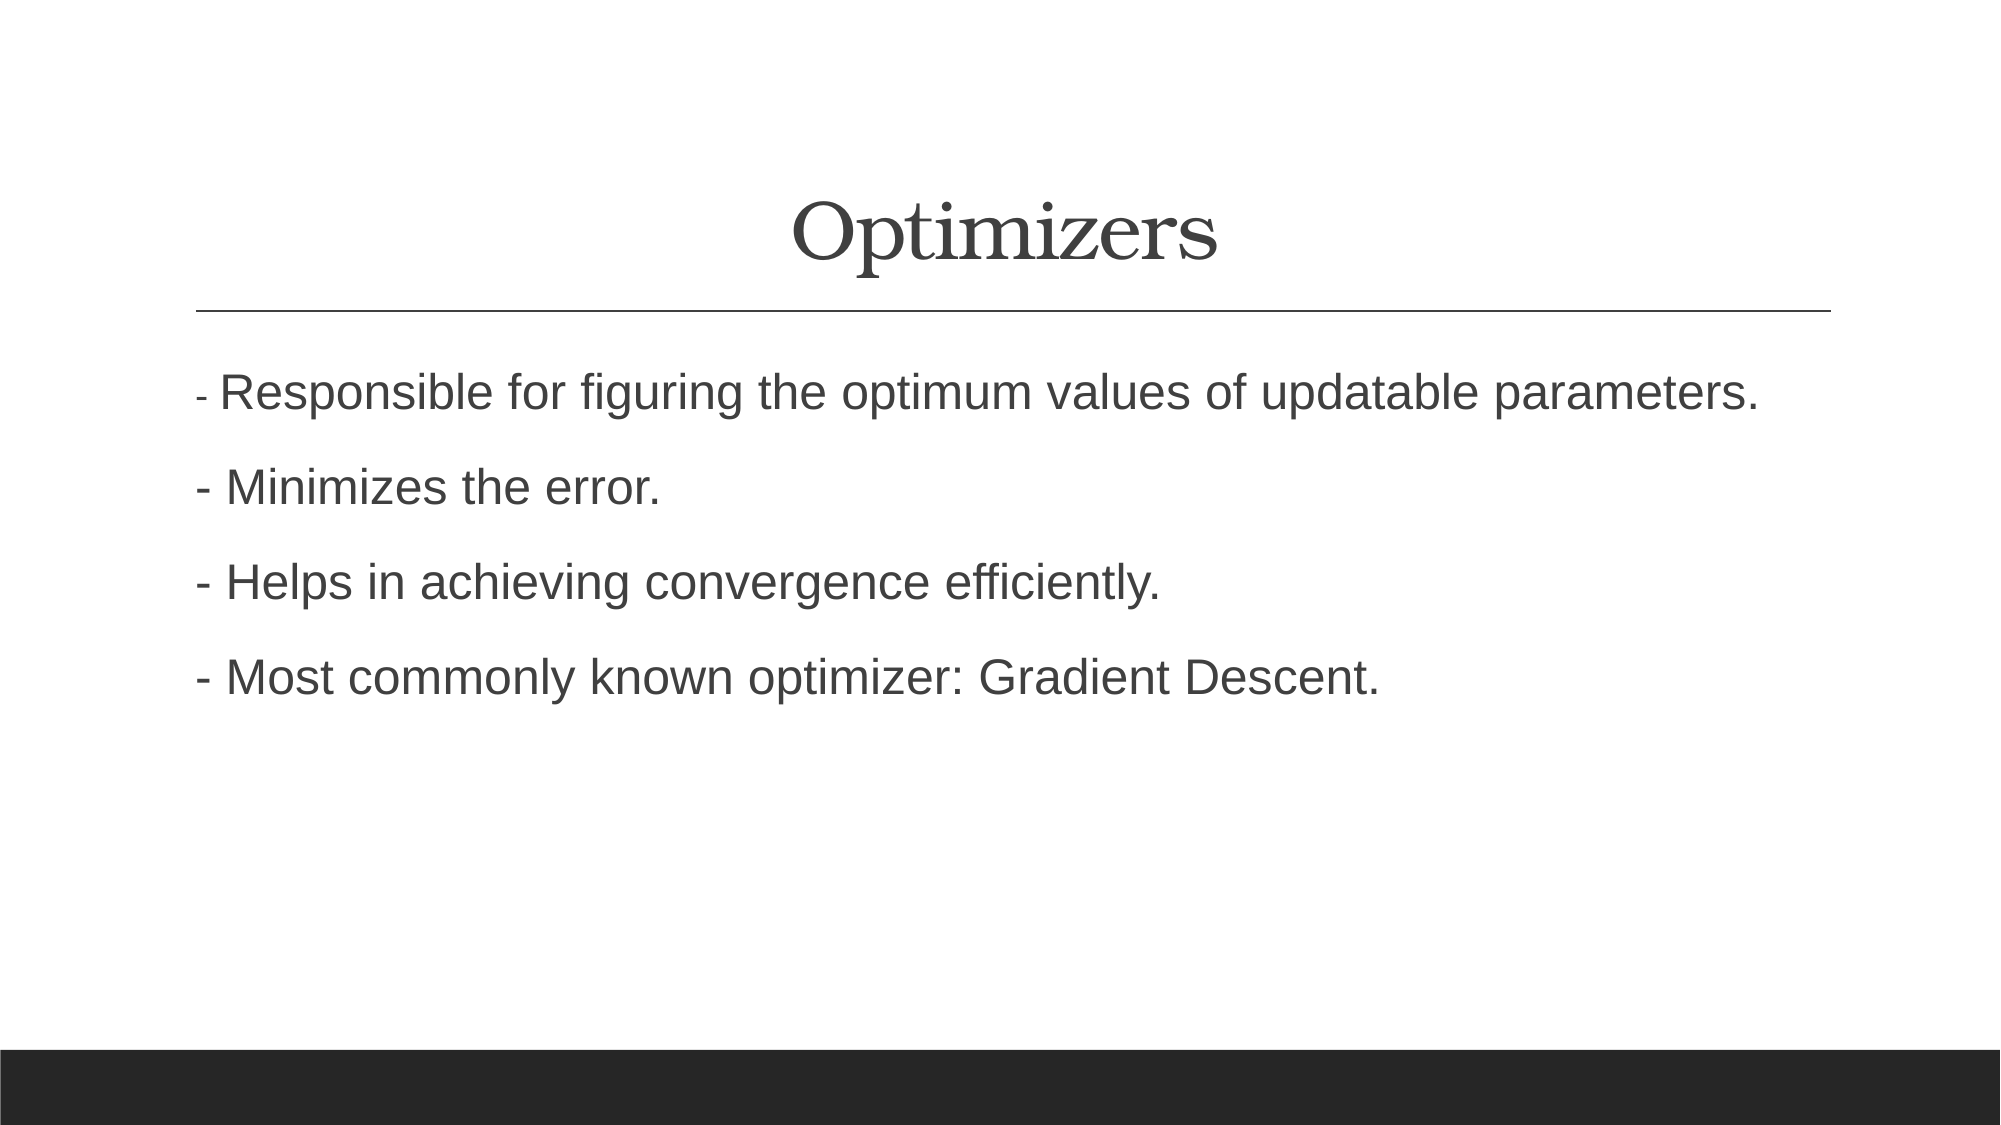

# Optimizers
- Responsible for figuring the optimum values of updatable parameters.
- Minimizes the error.
- Helps in achieving convergence efficiently.
- Most commonly known optimizer: Gradient Descent.